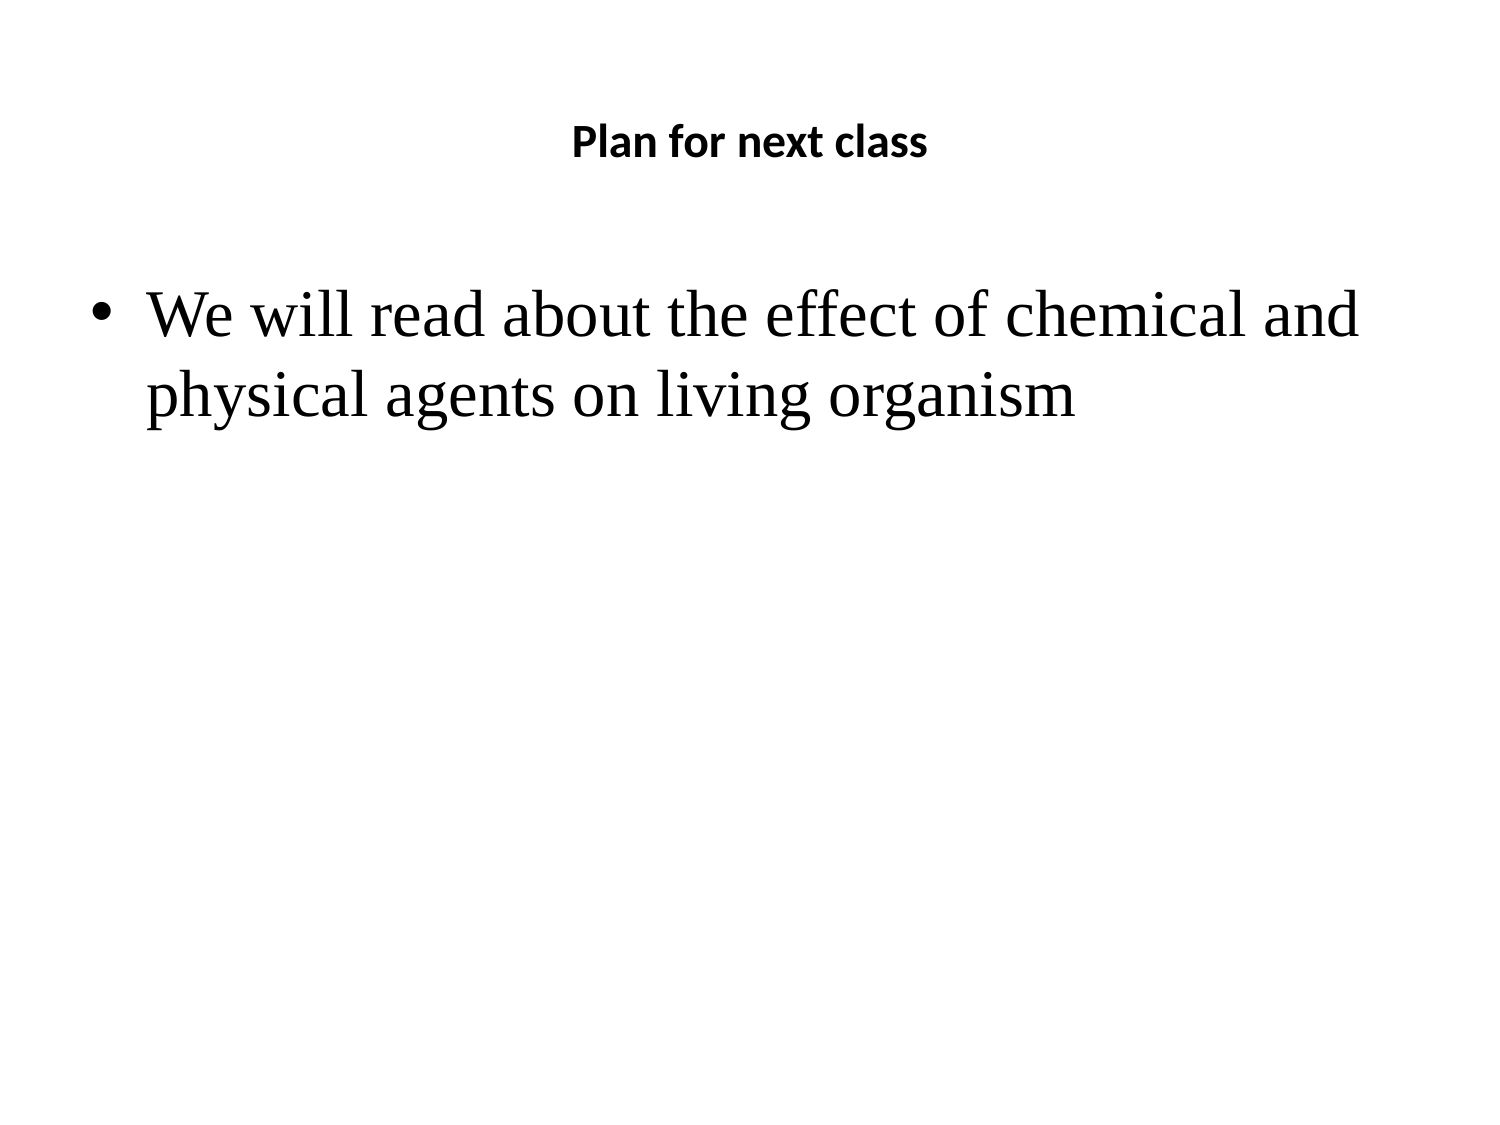

# Plan for next class
We will read about the effect of chemical and physical agents on living organism